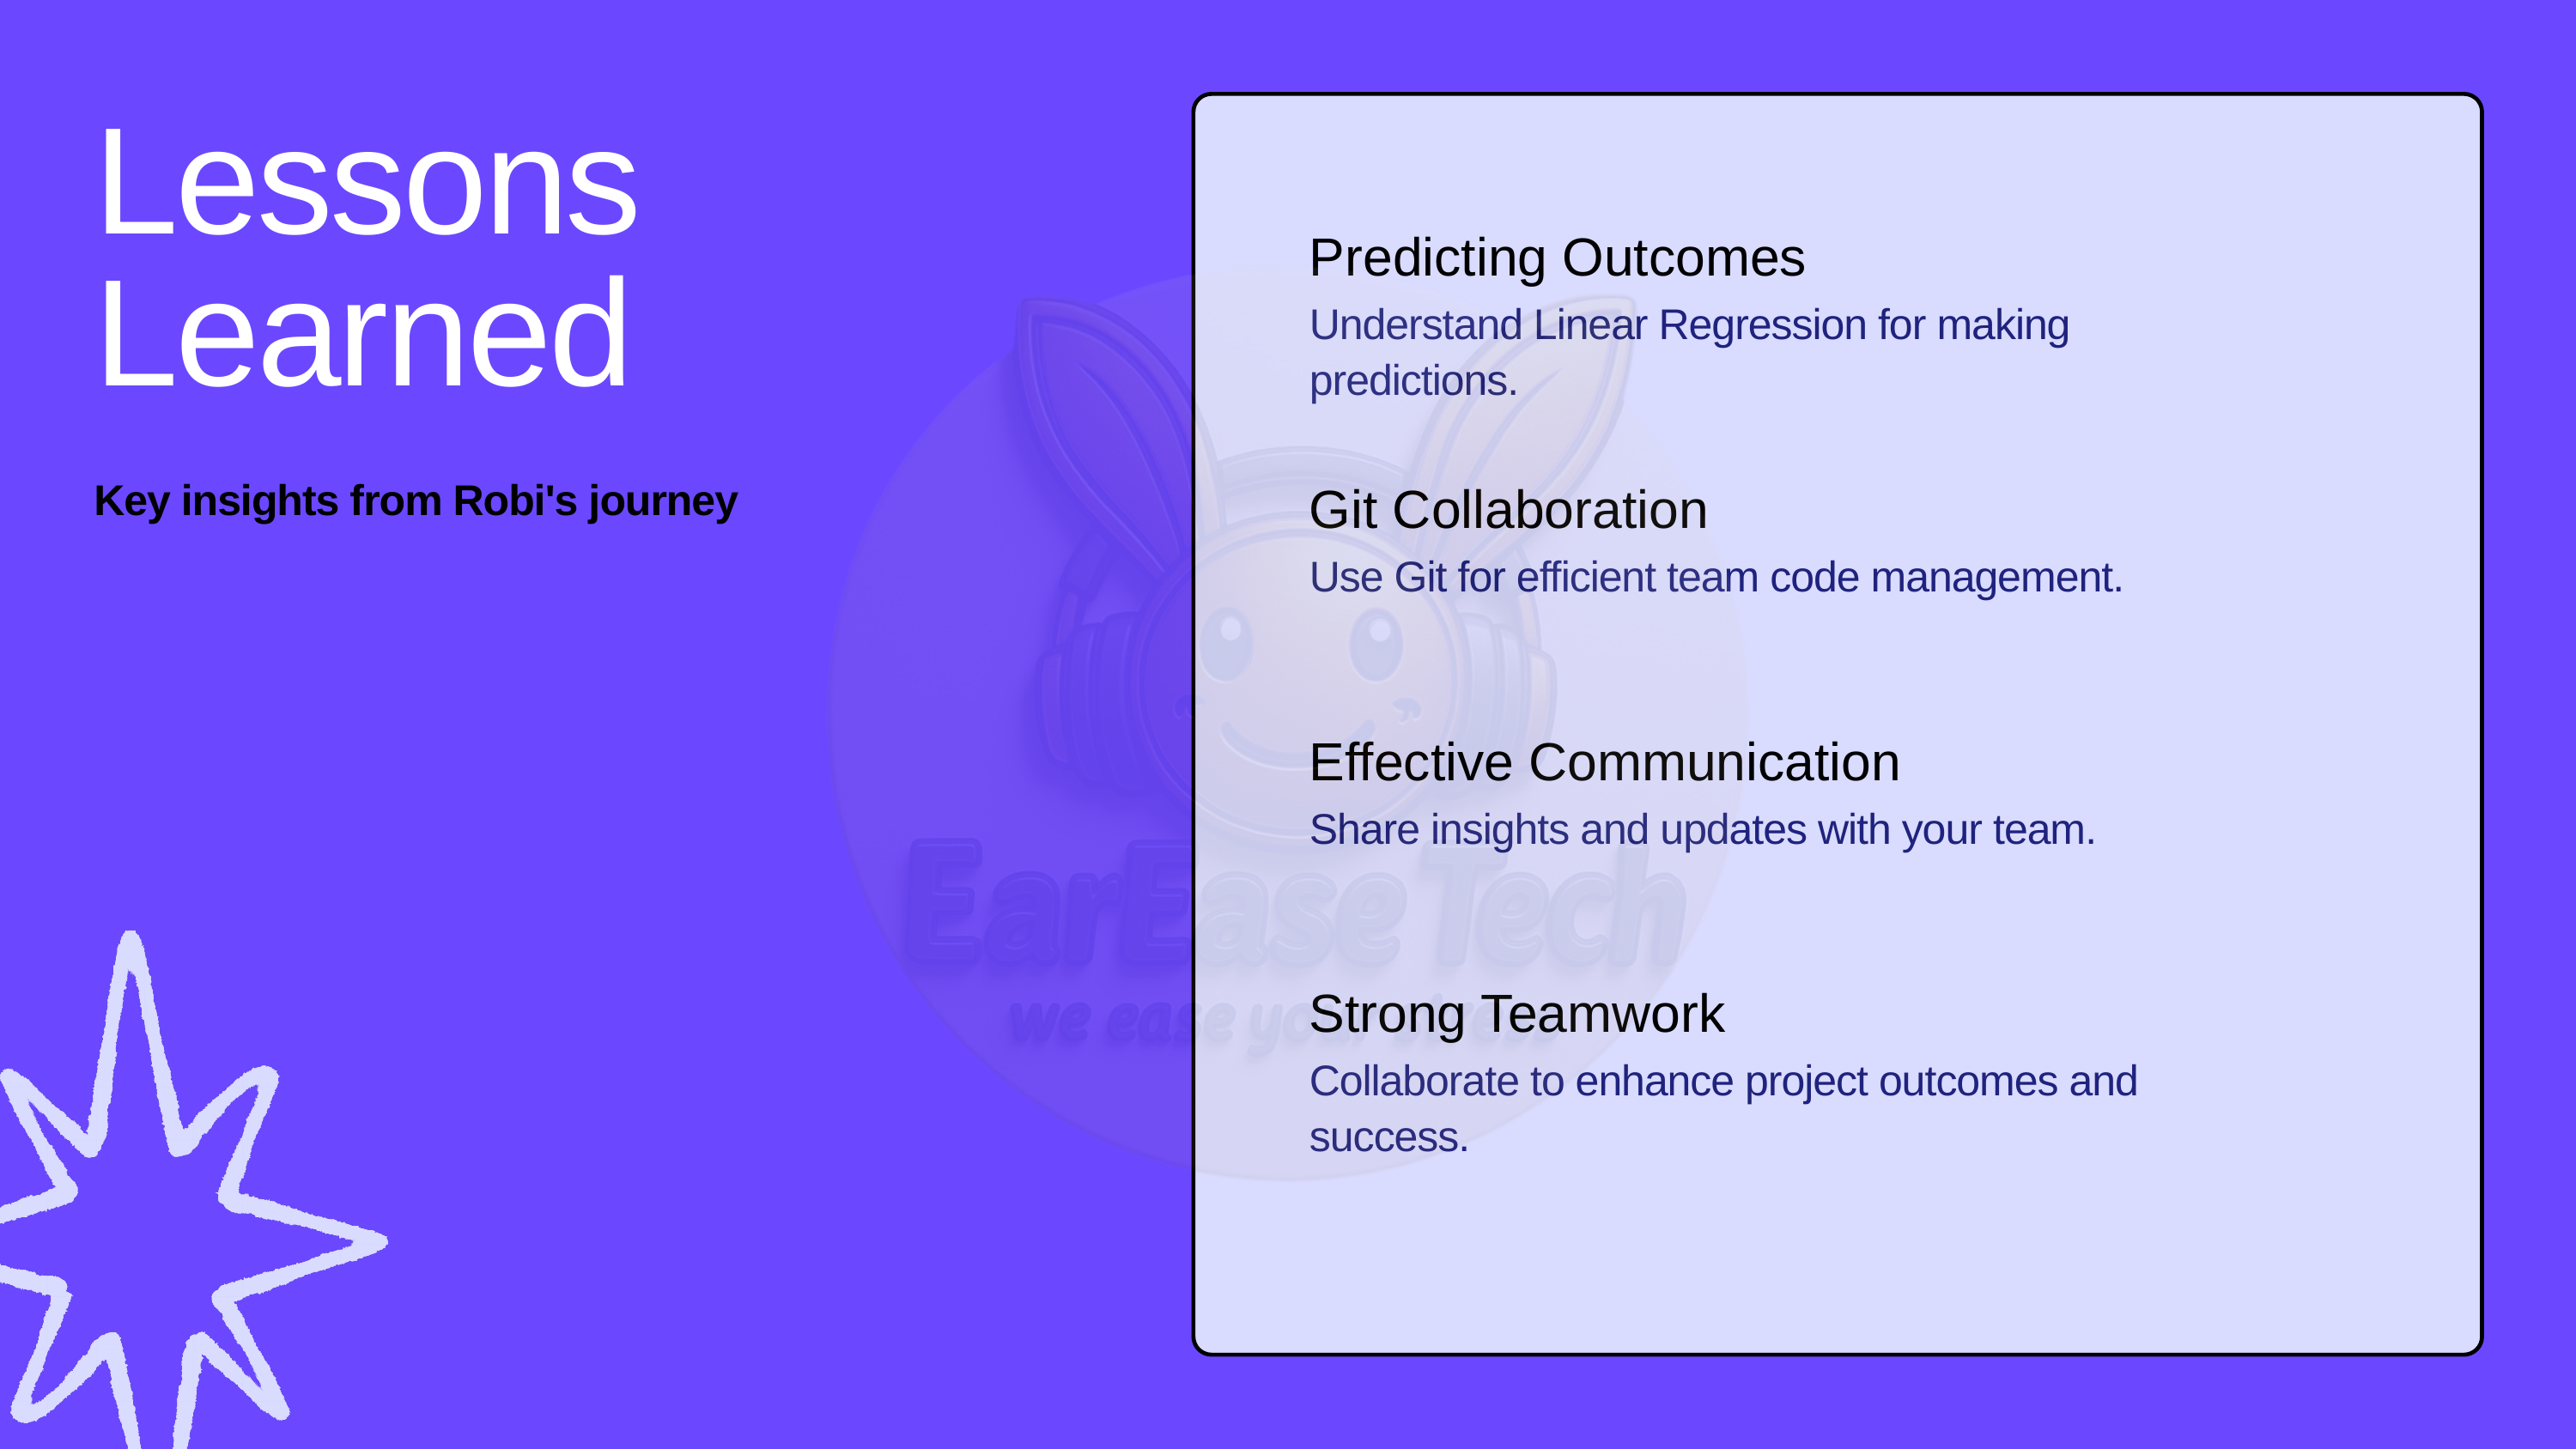

Lessons Learned
Key insights from Robi's journey

Predicting Outcomes
Understand Linear Regression for making predictions.

Git Collaboration
Use Git for efficient team code management.
Effective Communication
Share insights and updates with your team.

Strong Teamwork
Collaborate to enhance project outcomes and success.